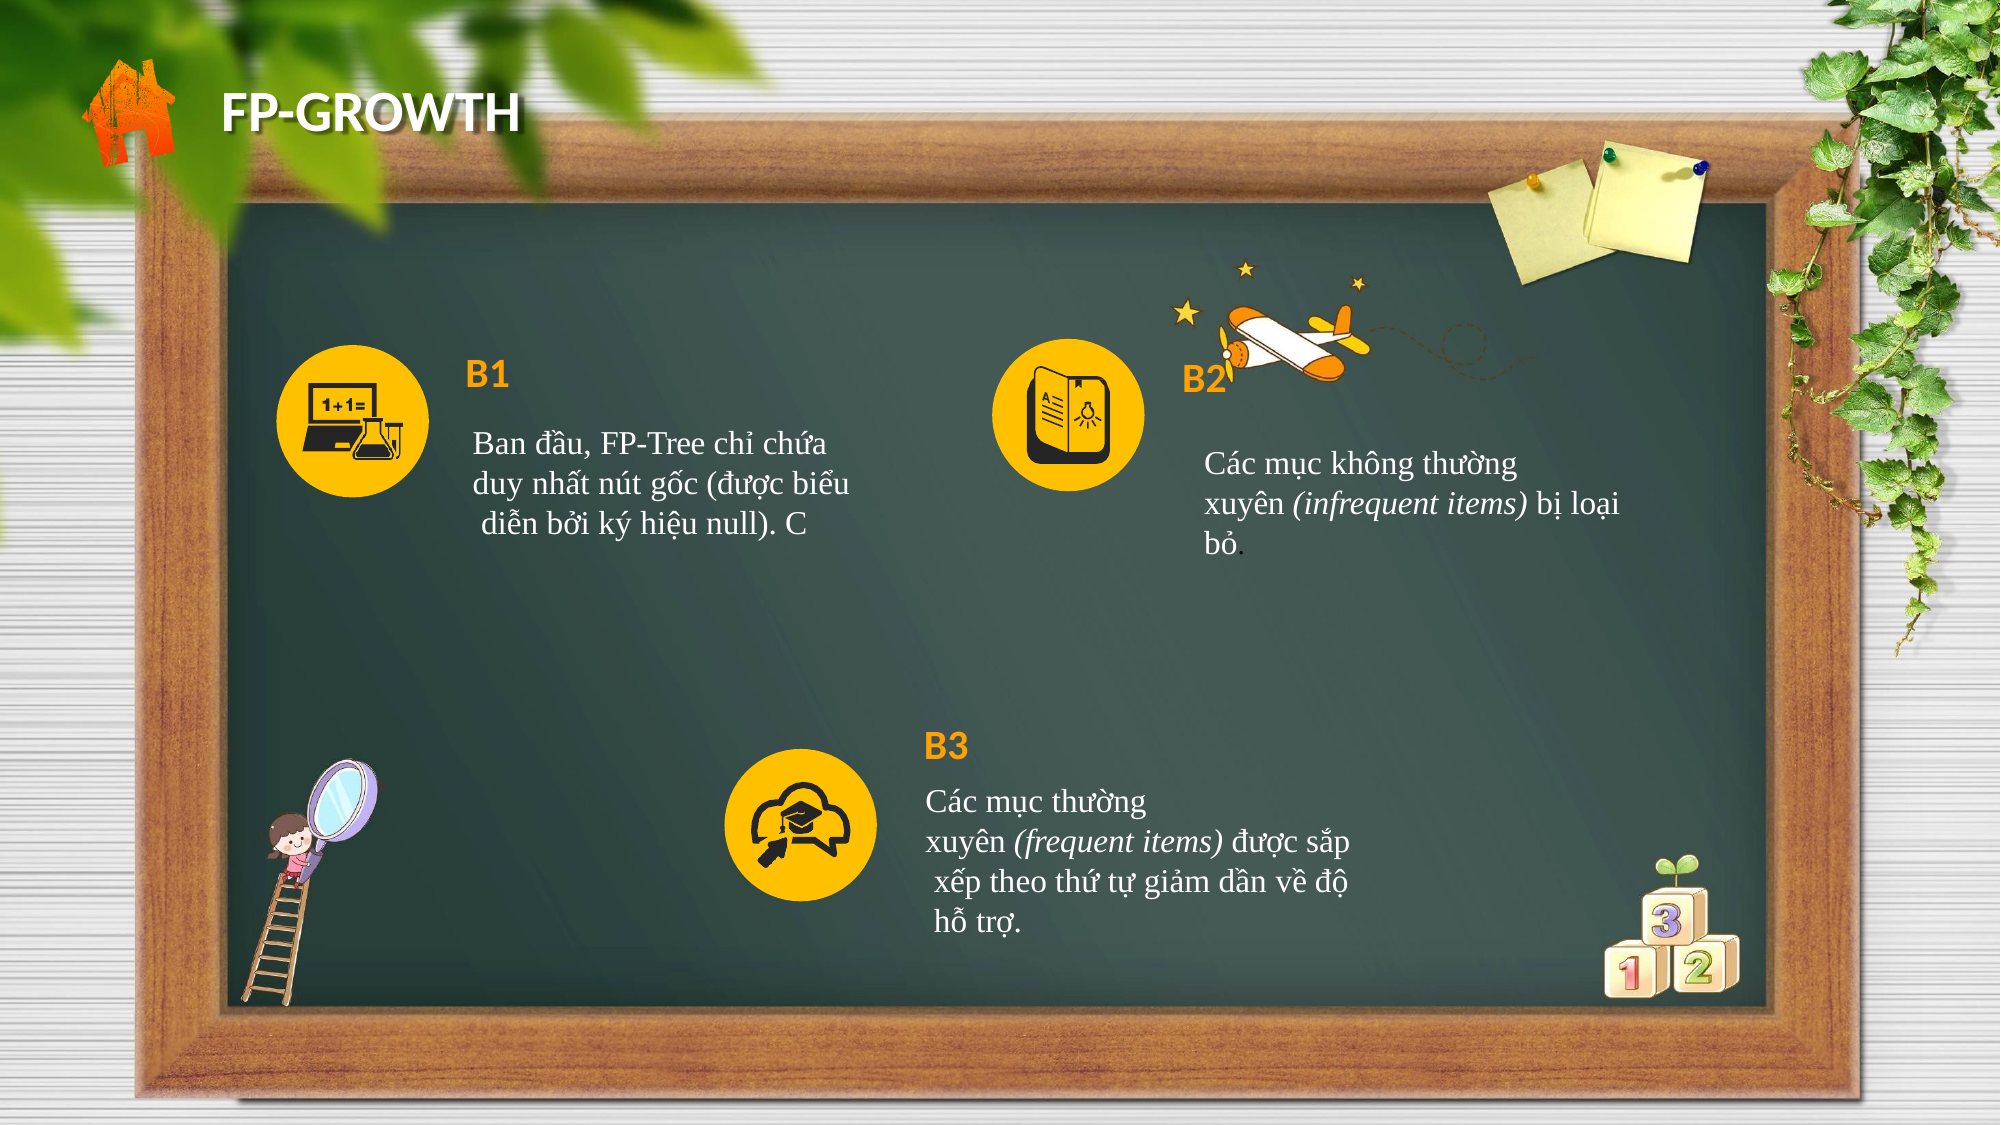

FP-GROWTH

B1
Ban đầu, FP-Tree chỉ chứa  duy nhất nút gốc (được biểu  diễn bởi ký hiệu null). C
B2
#
Các mục không thường
xuyên (infrequent items) bị loại
bỏ.
B3
Các mục thường
xuyên (frequent items) được sắp  xếp theo thứ tự giảm dần về độ  hỗ trợ.